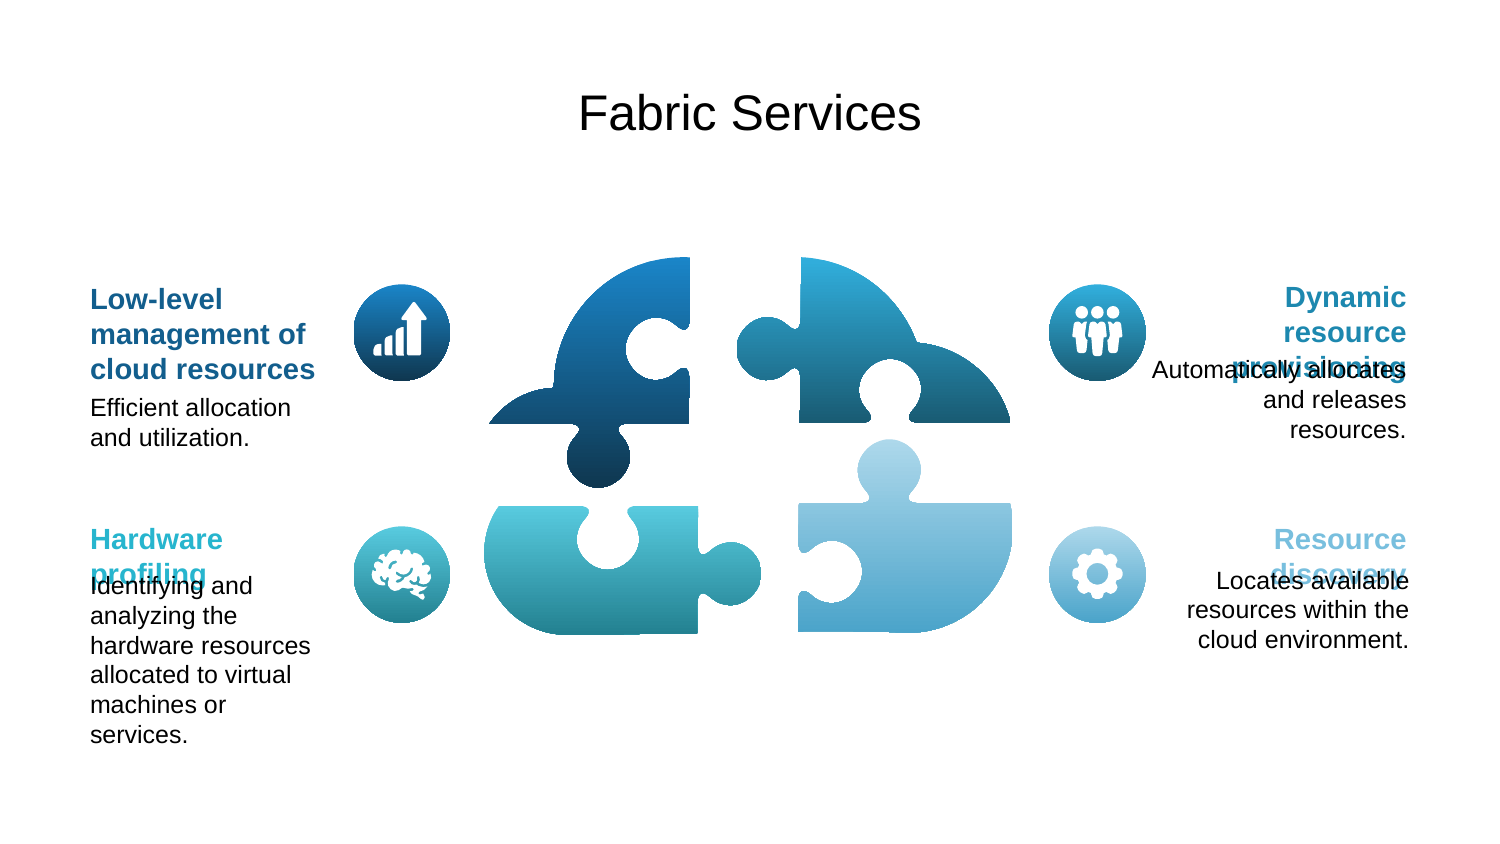

# Fabric Services

Dynamic resource provisioning
Low-level management of cloud resources

Automatically allocates and releases resources.
Efficient allocation and utilization.

Resource discovery
Hardware profiling

Identifying and analyzing the hardware resources allocated to virtual machines or services.
Locates available resources within the cloud environment.